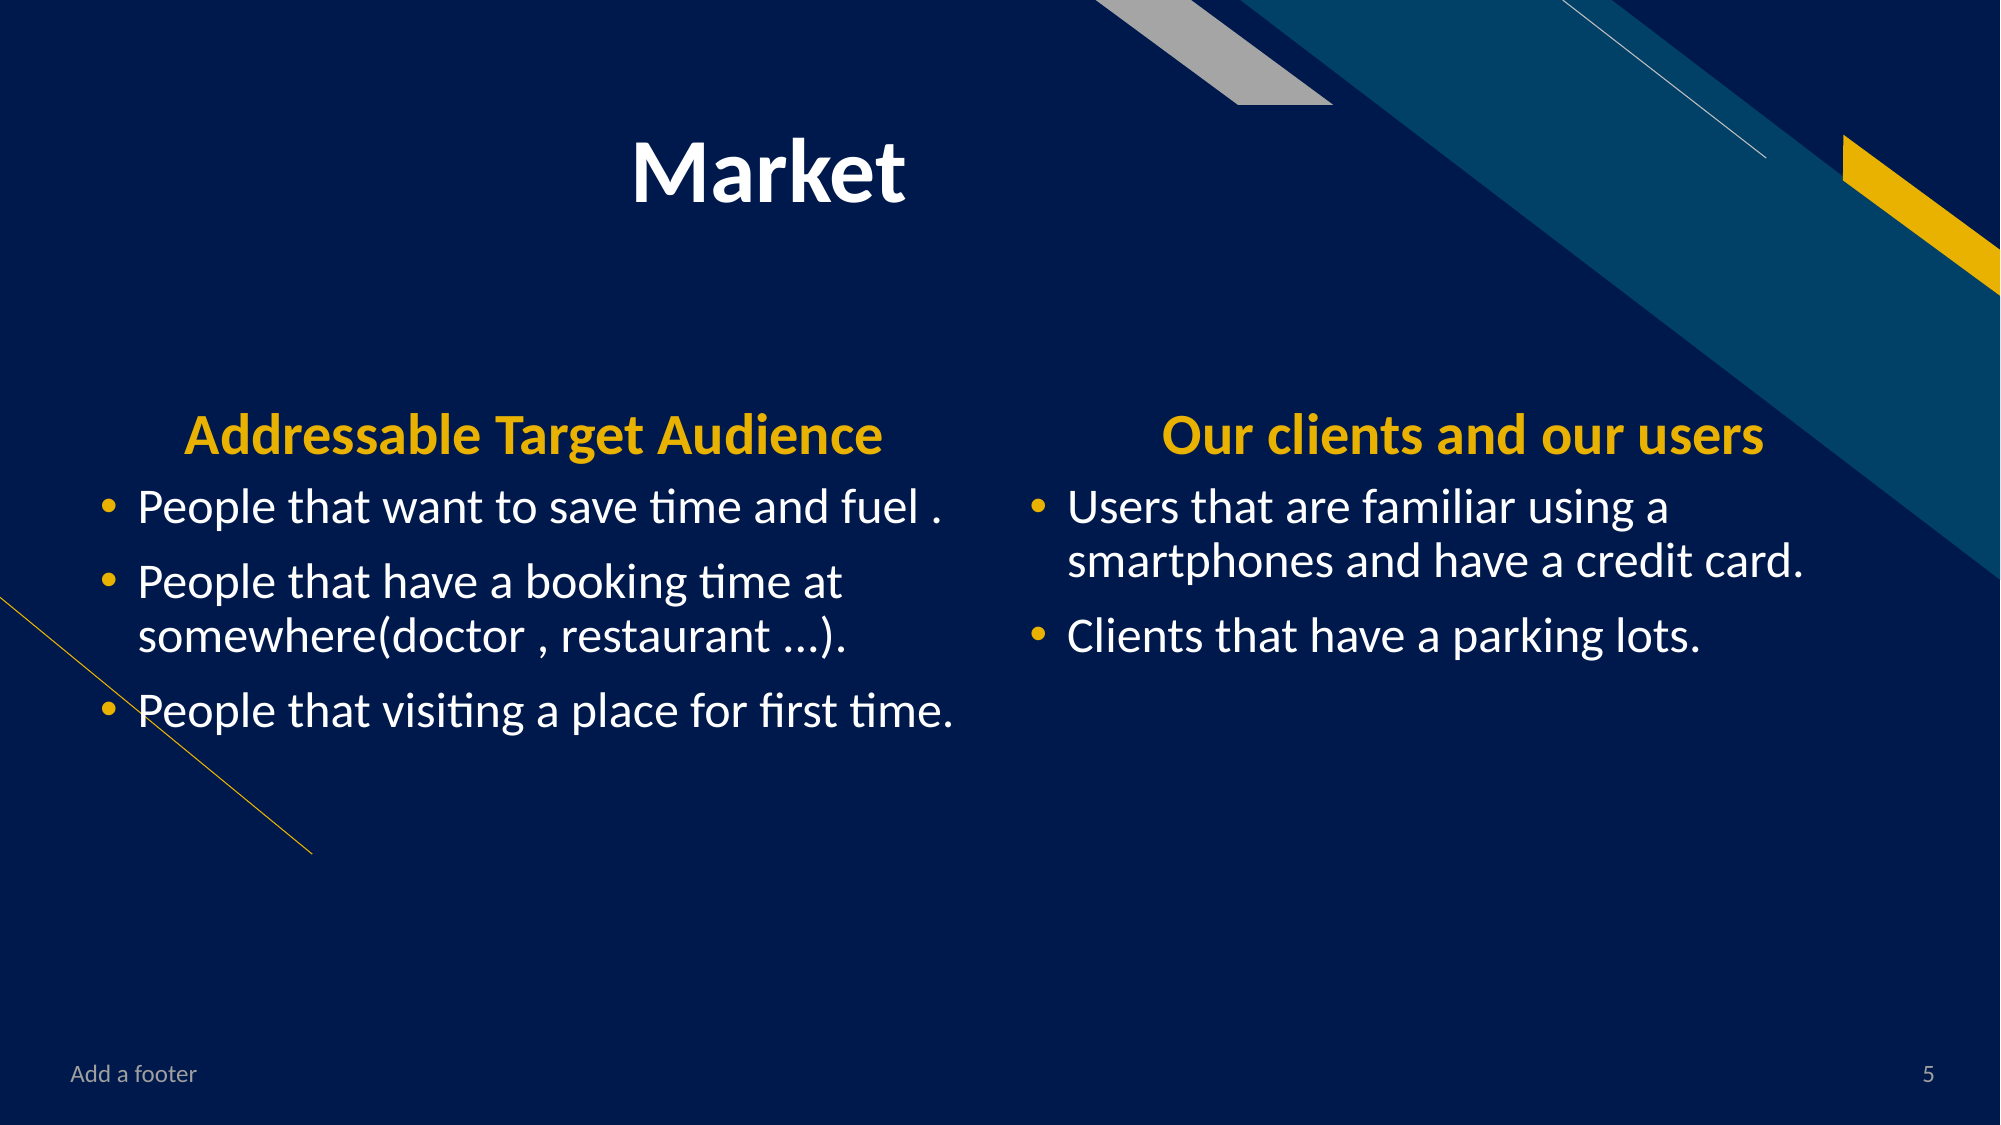

# Market

Addressable Target Audience
Our clients and our users
People that want to save time and fuel .
People that have a booking time at somewhere(doctor , restaurant ...).
People that visiting a place for first time.

Users that are familiar using a smartphones and have a credit card.
Clients that have a parking lots.

Add a footer
5